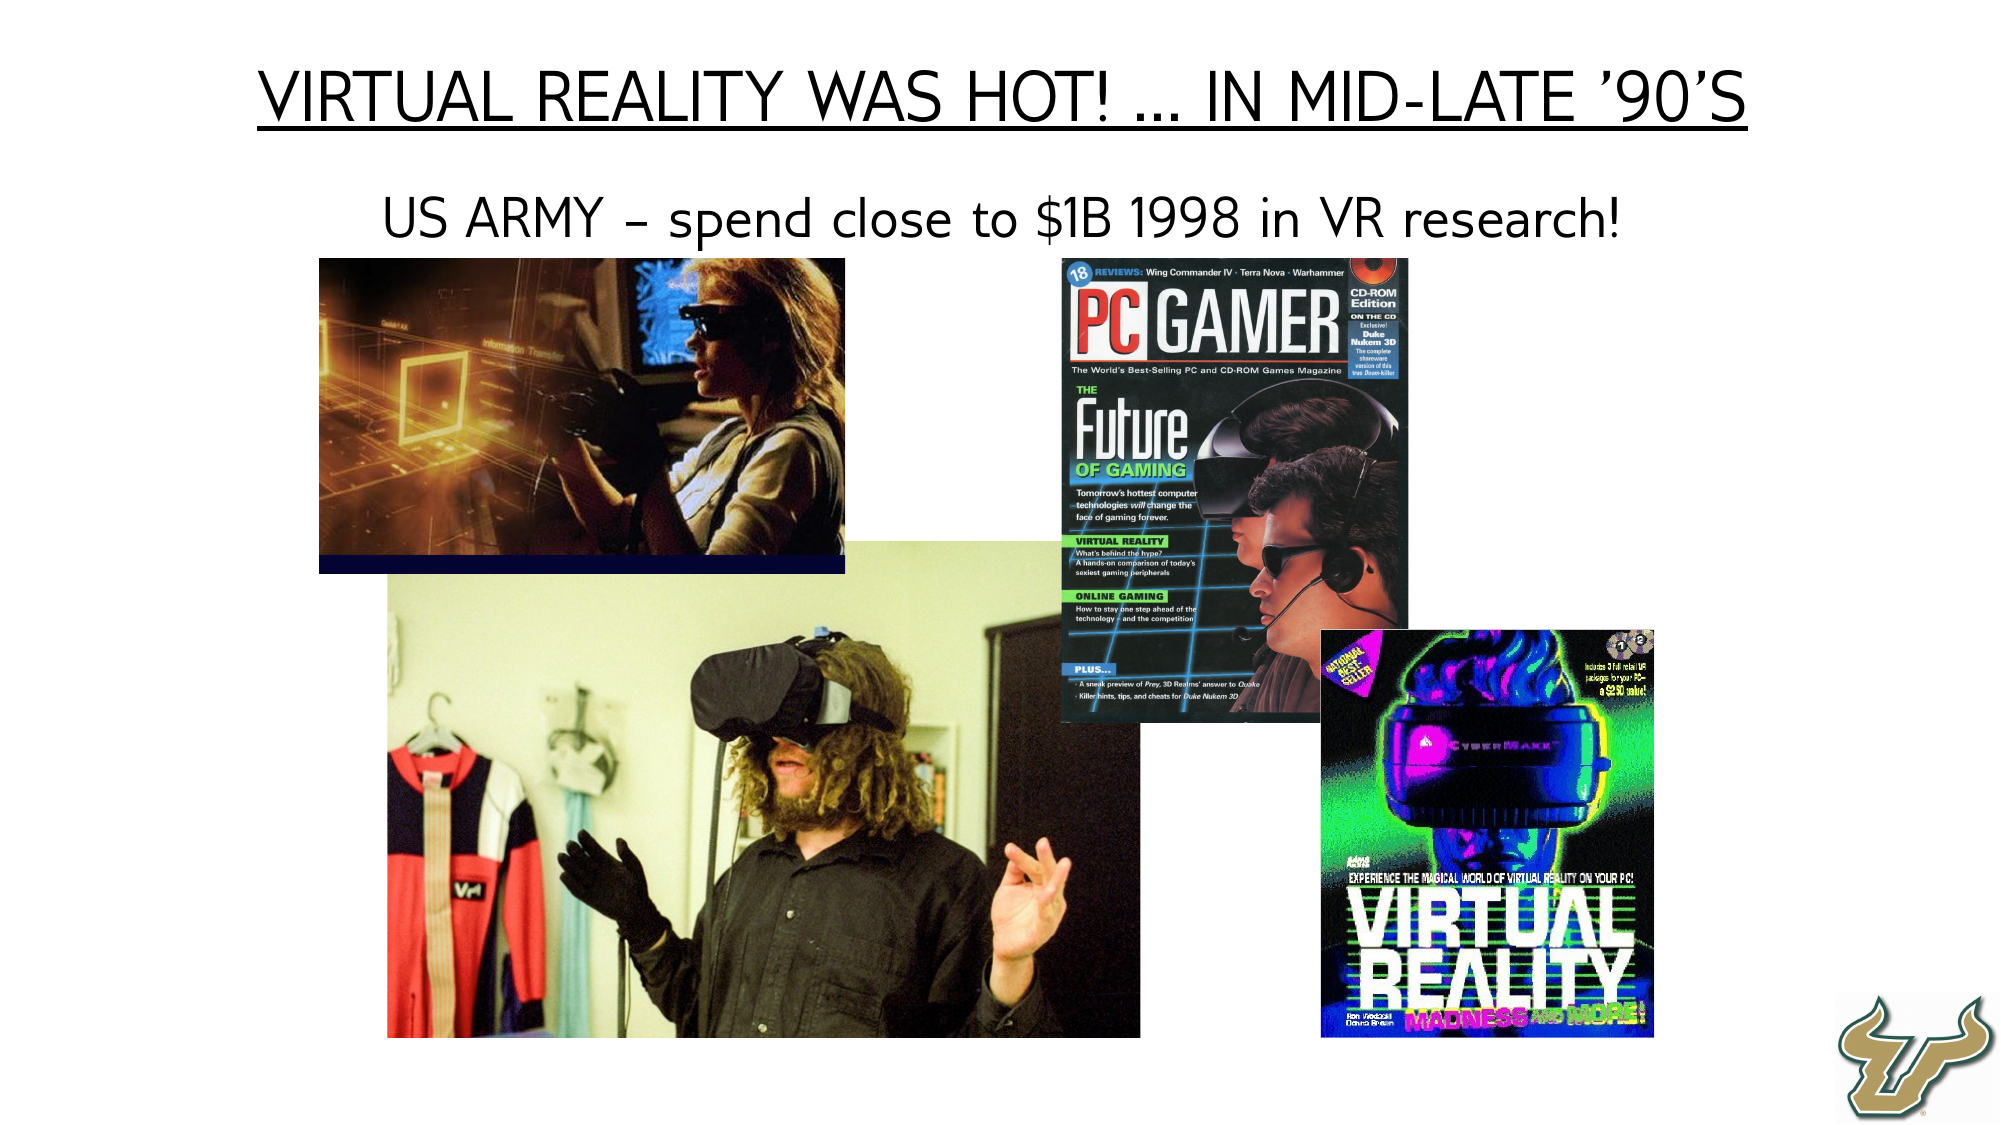

Virtual Reality was HOT! ... In mid-late ’90’s
US ARMY – spend close to $1B 1998 in VR research!